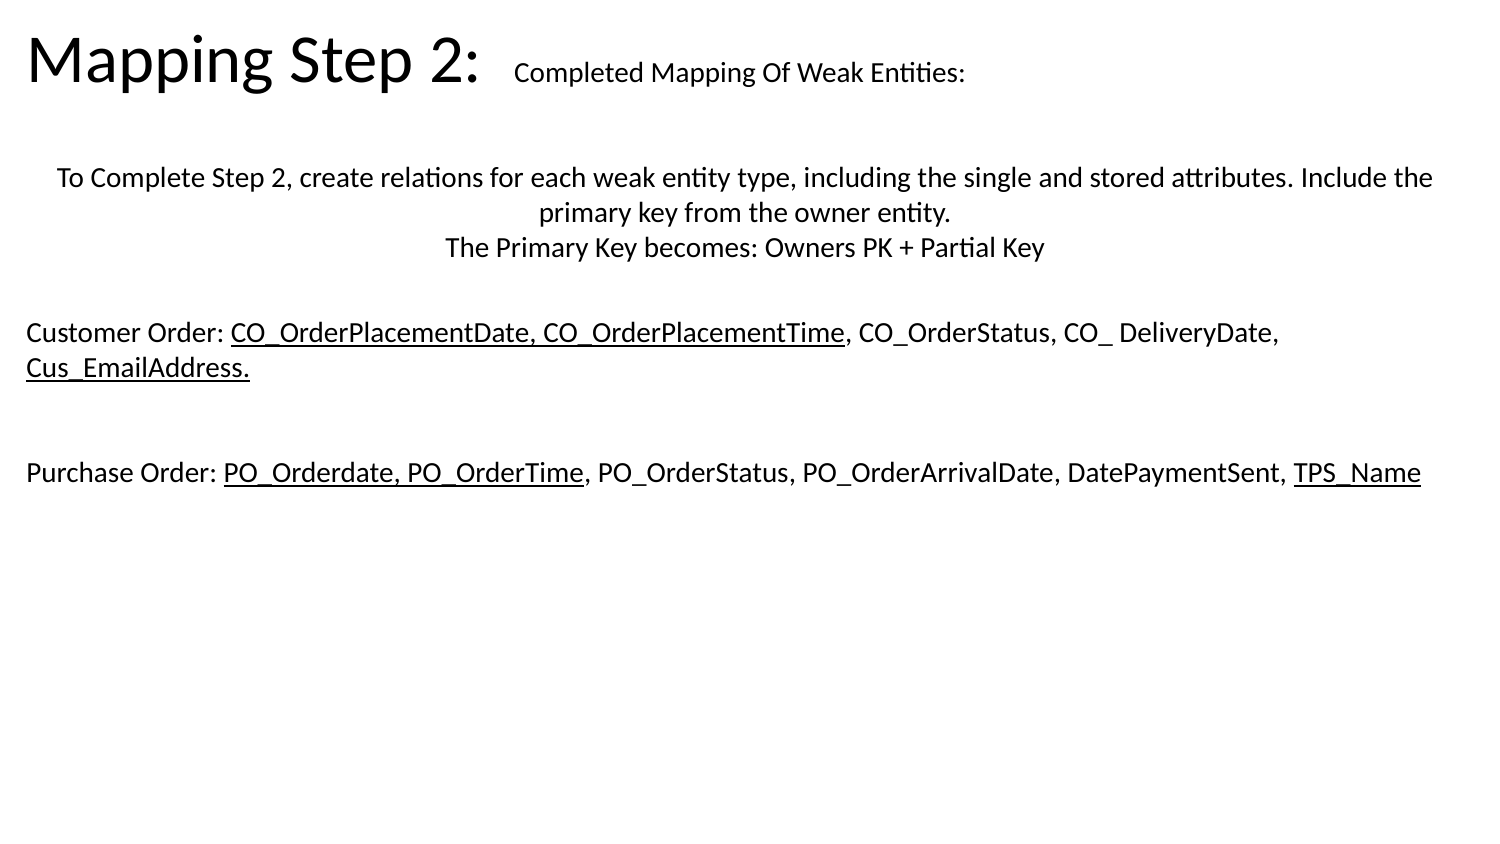

# Mapping Step 2:
Completed Mapping Of Weak Entities:
To Complete Step 2, create relations for each weak entity type, including the single and stored attributes. Include the primary key from the owner entity.
The Primary Key becomes: Owners PK + Partial Key
Customer Order: CO_OrderPlacementDate, CO_OrderPlacementTime, CO_OrderStatus, CO_ DeliveryDate, Cus_EmailAddress.

Purchase Order: PO_Orderdate, PO_OrderTime, PO_OrderStatus, PO_OrderArrivalDate, DatePaymentSent, TPS_Name